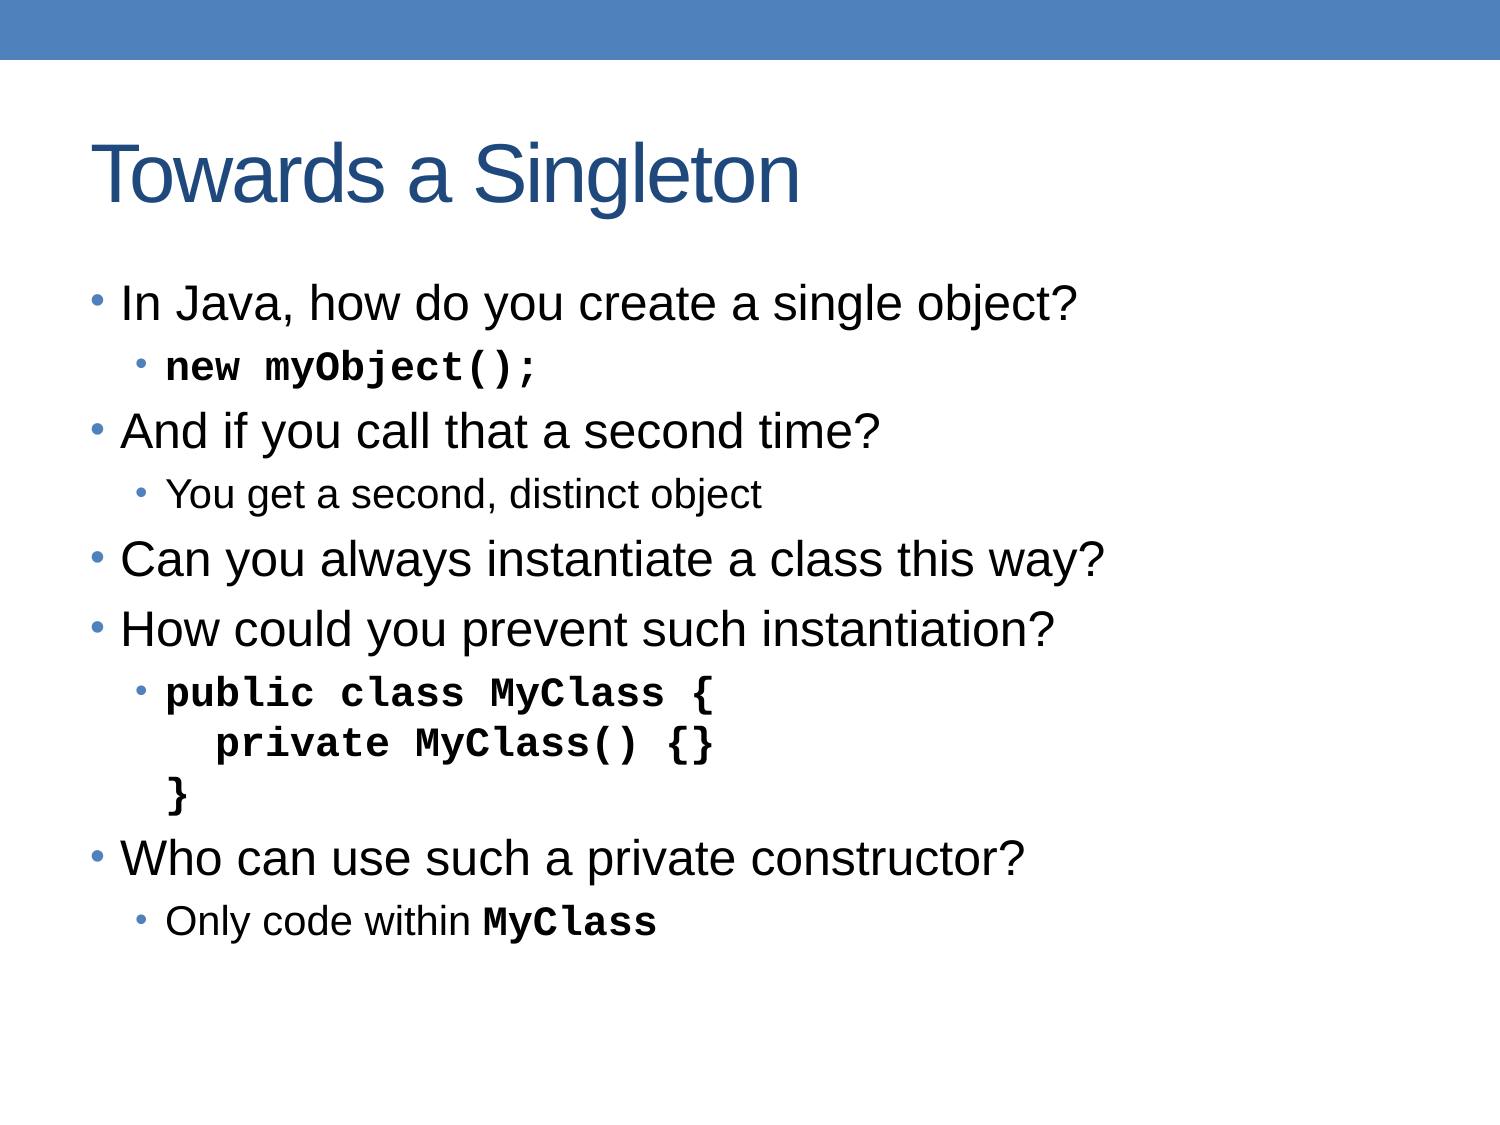

4
# Towards a Singleton
In Java, how do you create a single object?
new myObject();
And if you call that a second time?
You get a second, distinct object
Can you always instantiate a class this way?
How could you prevent such instantiation?
public class MyClass {
  private MyClass() {}
}
Who can use such a private constructor?
Only code within MyClass